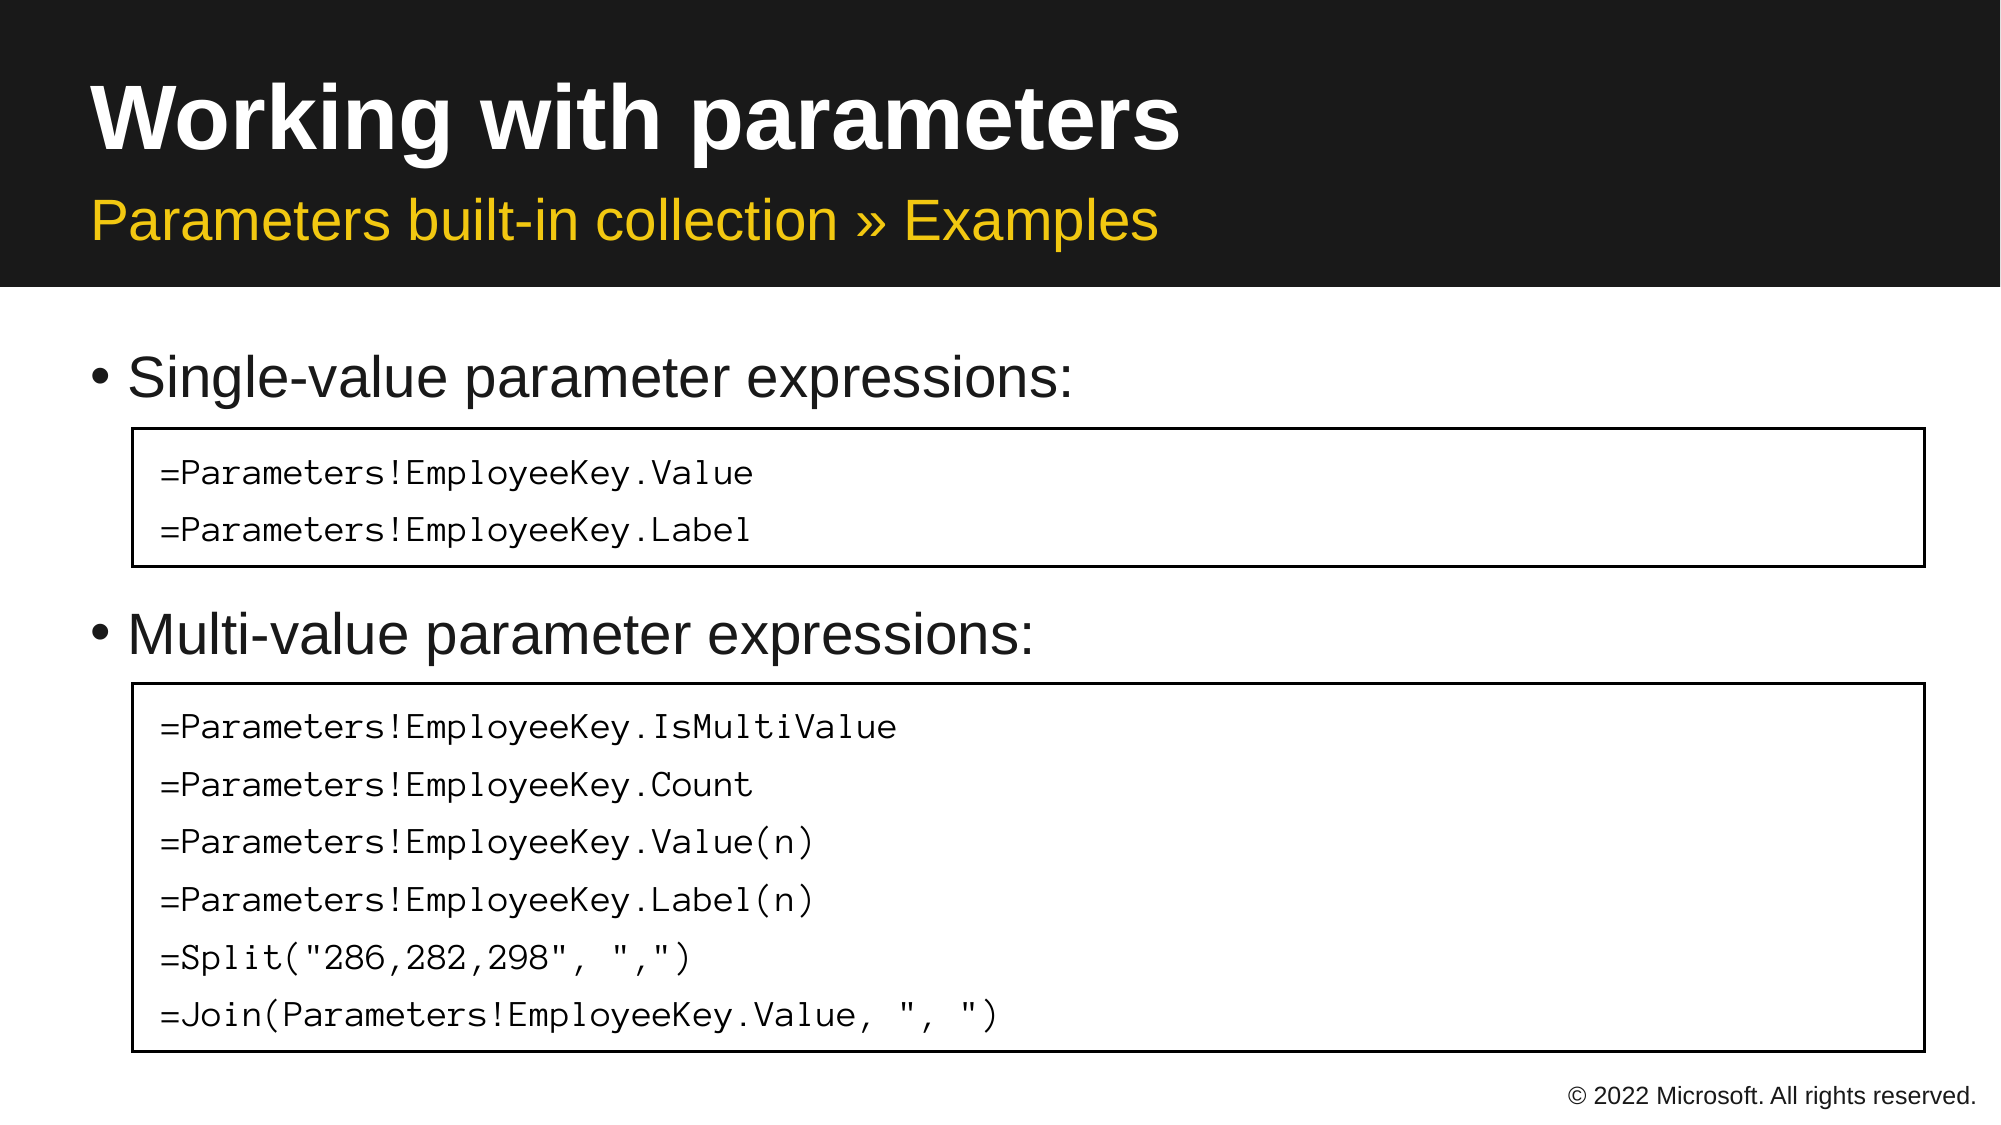

# Working with parameters
Parameters built-in collection » Examples
Single-value parameter expressions:

=Parameters!EmployeeKey.Value
=Parameters!EmployeeKey.Label
Multi-value parameter expressions:

=Parameters!EmployeeKey.IsMultiValue
=Parameters!EmployeeKey.Count
=Parameters!EmployeeKey.Value(n)
=Parameters!EmployeeKey.Label(n)
=Split("286,282,298", ",")
=Join(Parameters!EmployeeKey.Value, ", ")
© 2022 Microsoft. All rights reserved.